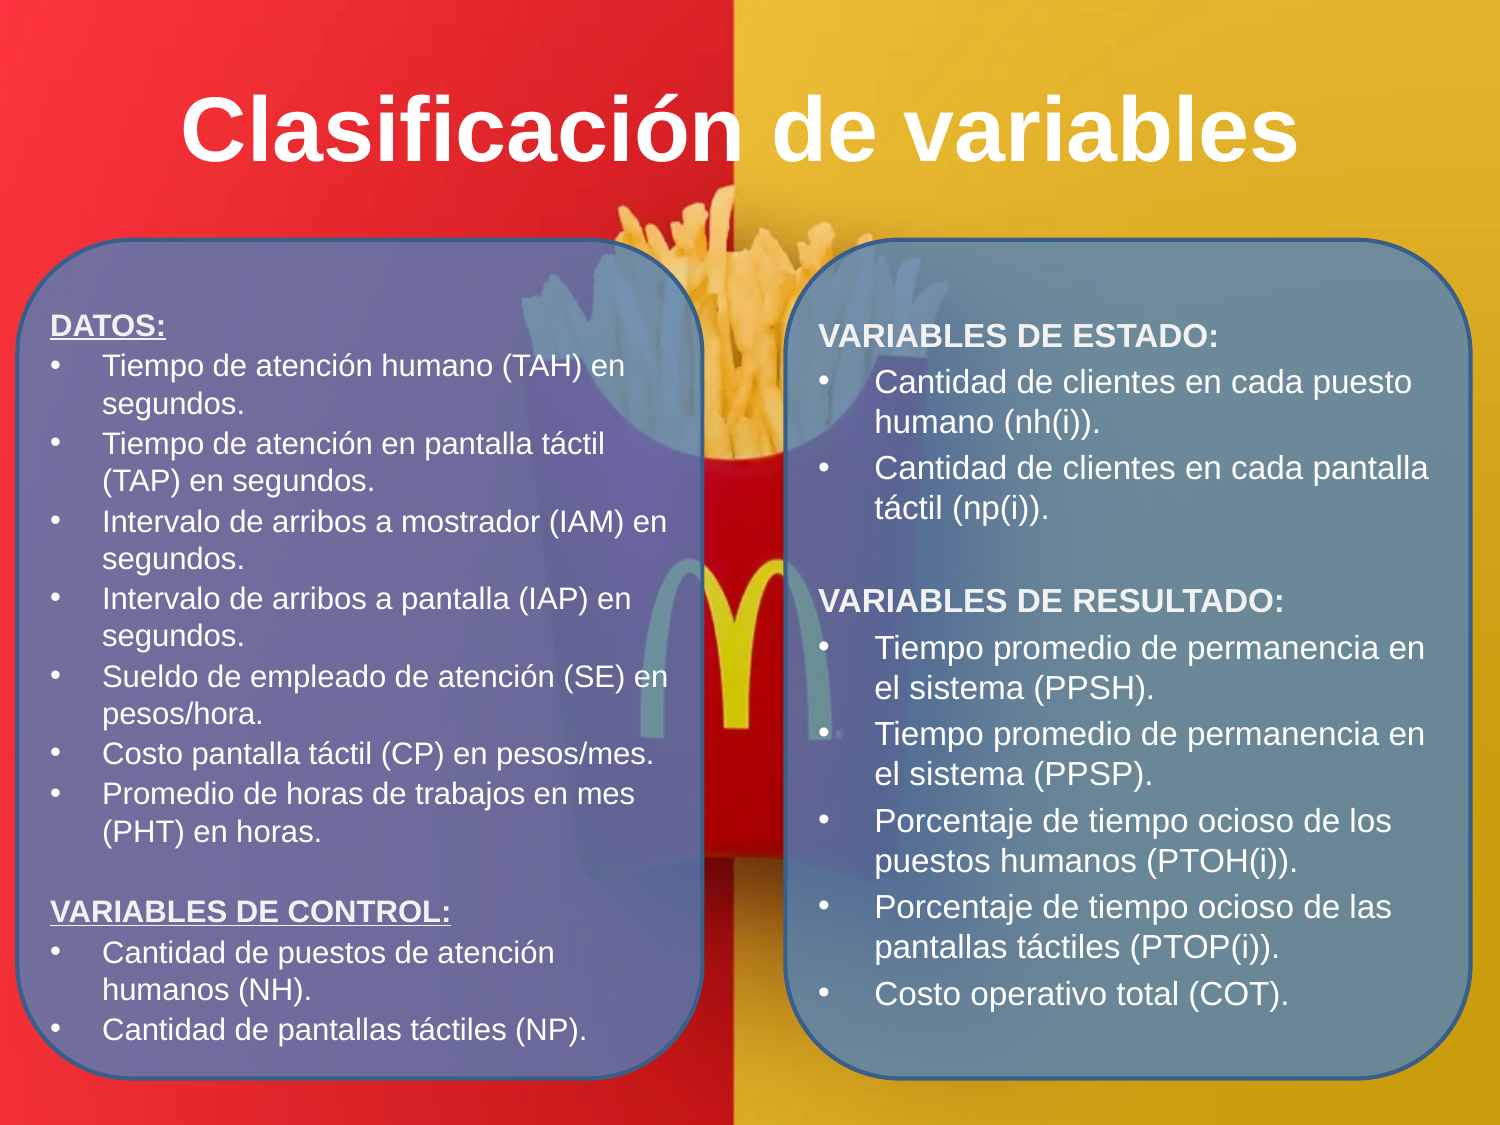

# Clasificación de variables

DATOS:
Tiempo de atención humano (TAH) en segundos.
Tiempo de atención en pantalla táctil (TAP) en segundos.
Intervalo de arribos a mostrador (IAM) en segundos.
Intervalo de arribos a pantalla (IAP) en segundos.
Sueldo de empleado de atención (SE) en pesos/hora.
Costo pantalla táctil (CP) en pesos/mes.
Promedio de horas de trabajos en mes (PHT) en horas.

VARIABLES DE CONTROL:
Cantidad de puestos de atención humanos (NH).
Cantidad de pantallas táctiles (NP).

VARIABLES DE ESTADO:
Cantidad de clientes en cada puesto humano (nh(i)).
Cantidad de clientes en cada pantalla táctil (np(i)).

VARIABLES DE RESULTADO:
Tiempo promedio de permanencia en el sistema (PPSH).
Tiempo promedio de permanencia en el sistema (PPSP).
Porcentaje de tiempo ocioso de los puestos humanos (PTOH(i)).
Porcentaje de tiempo ocioso de las pantallas táctiles (PTOP(i)).
Costo operativo total (COT).